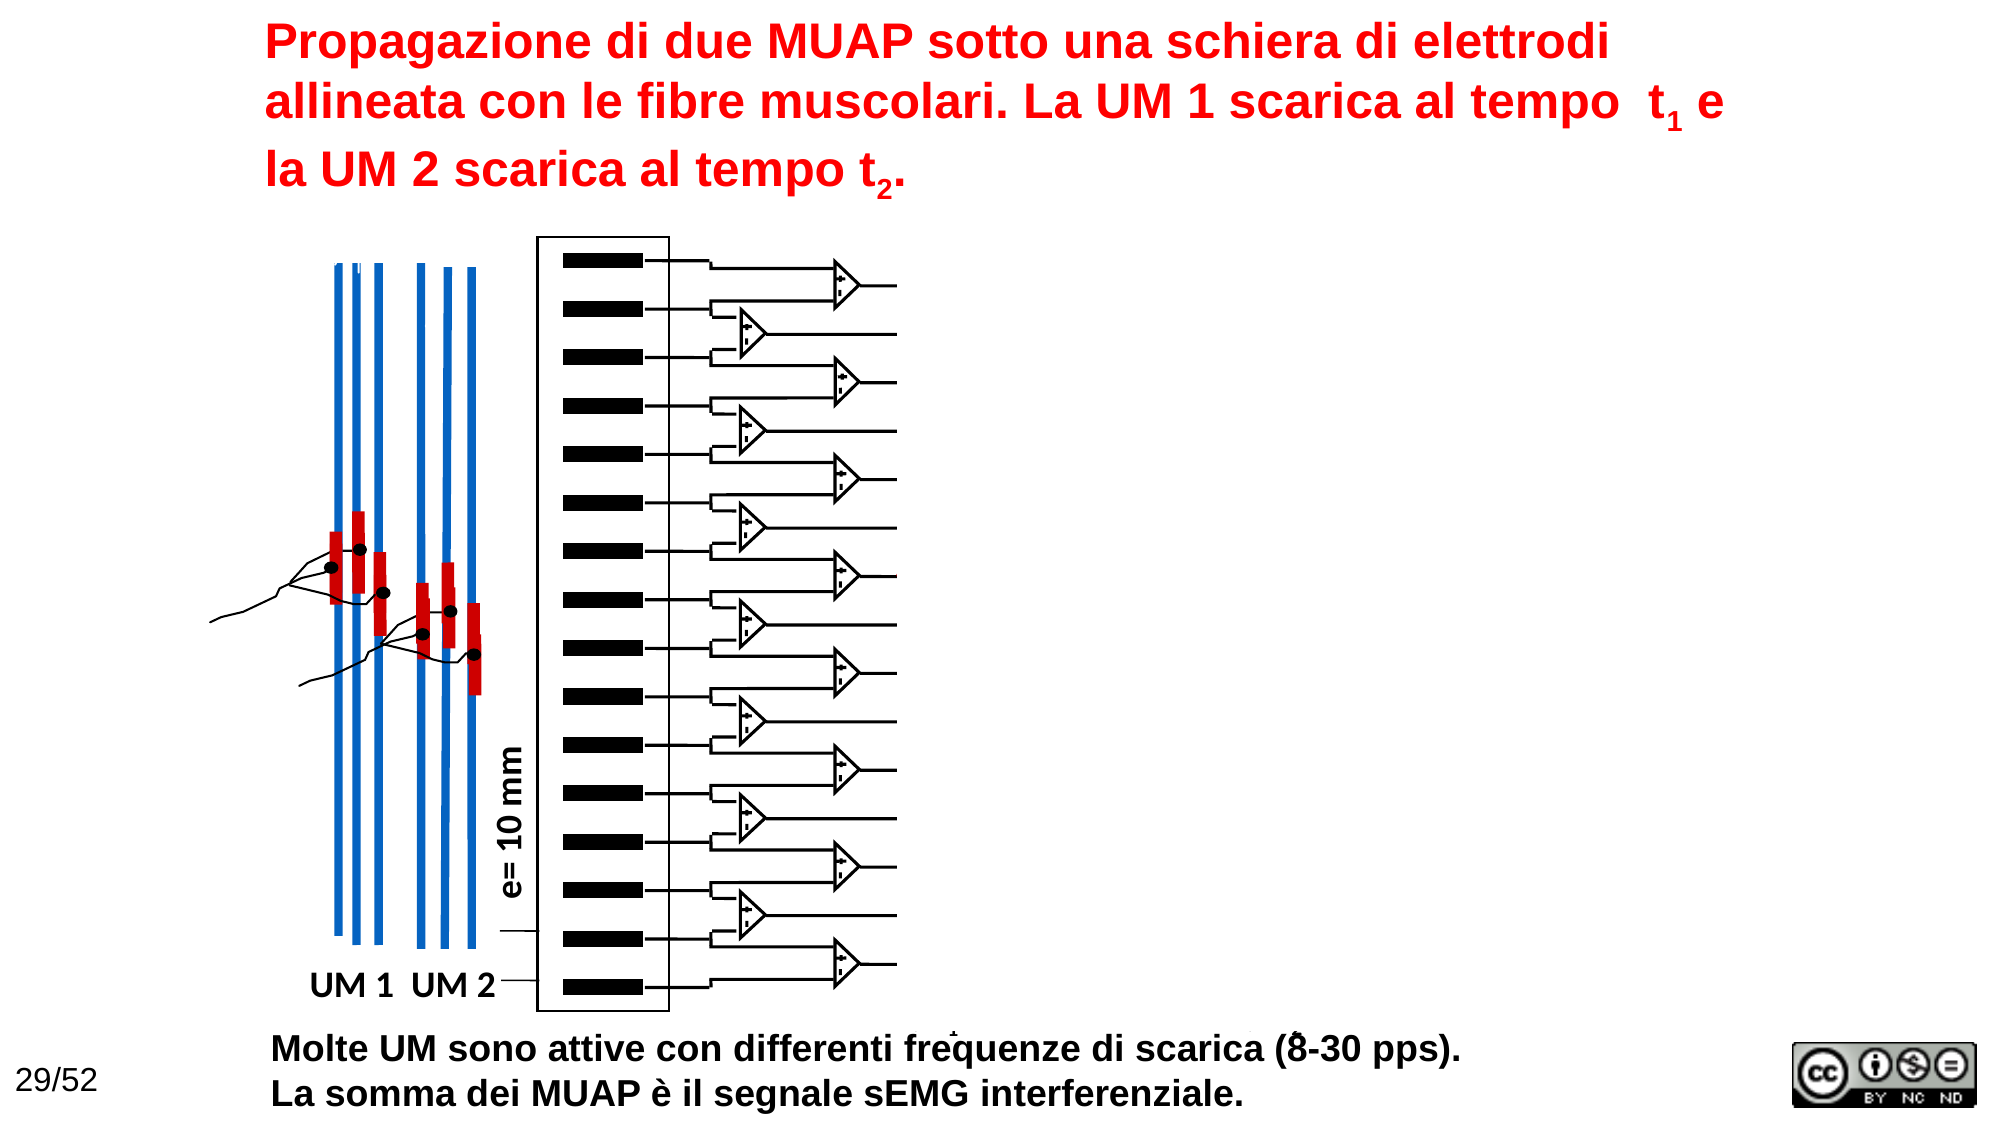

Propagazione di due MUAP sotto una schiera di elettrodi allineata con le fibre muscolari. La UM 1 scarica al tempo  t1 e la UM 2 scarica al tempo t2.

time
IZ1

IZ 2

e= 10 mm

UM 1  UM 2

t2
t1
Molte UM sono attive con differenti frequenze di scarica (8-30 pps).
La somma dei MUAP è il segnale sEMG interferenziale.